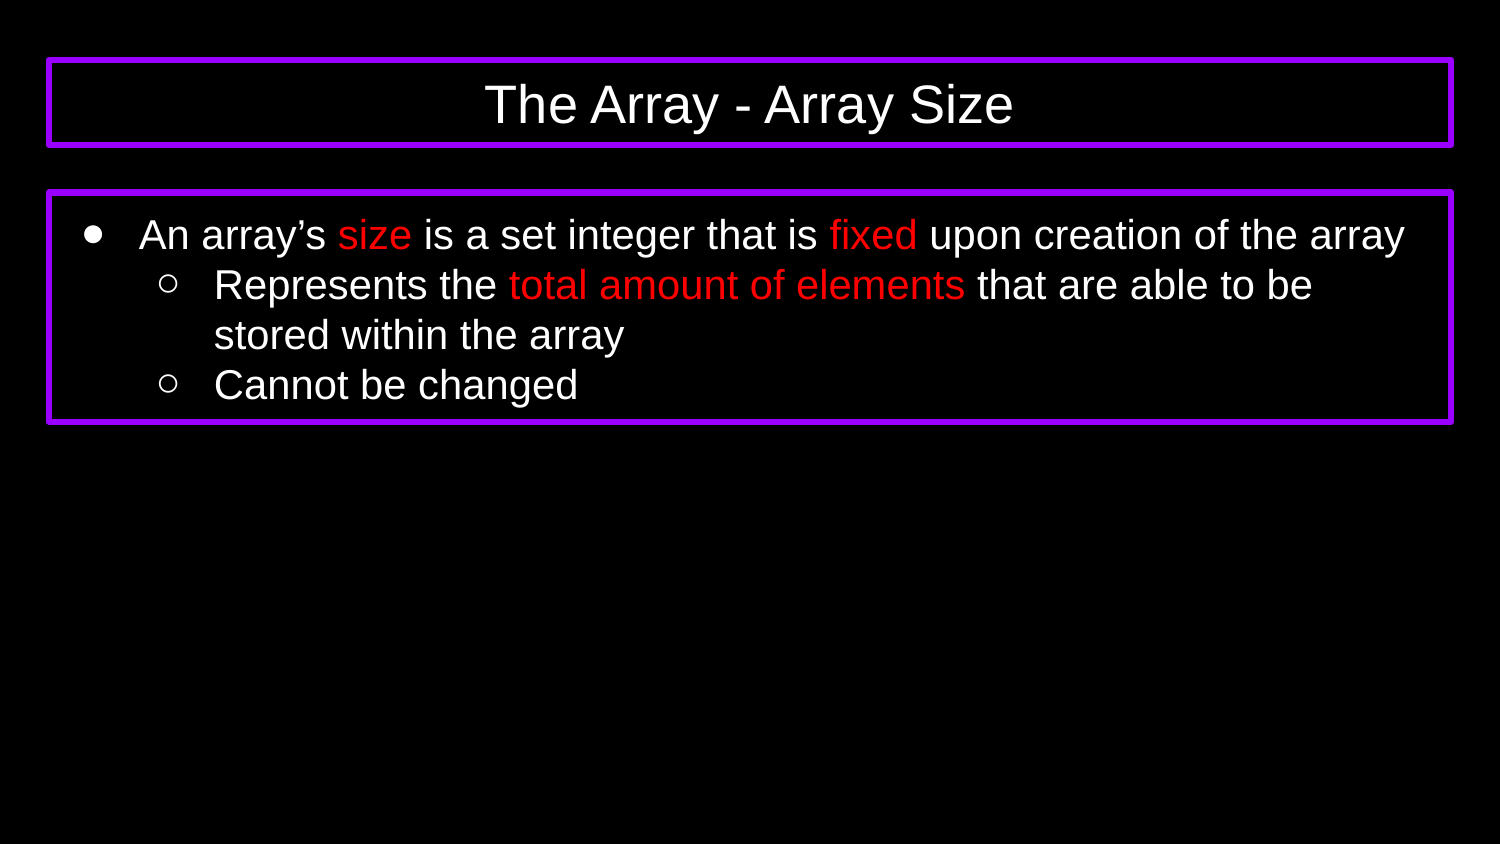

# The Array - Array Size
An array’s size is a set integer that is fixed upon creation of the array
Represents the total amount of elements that are able to be stored within the array
Cannot be changed